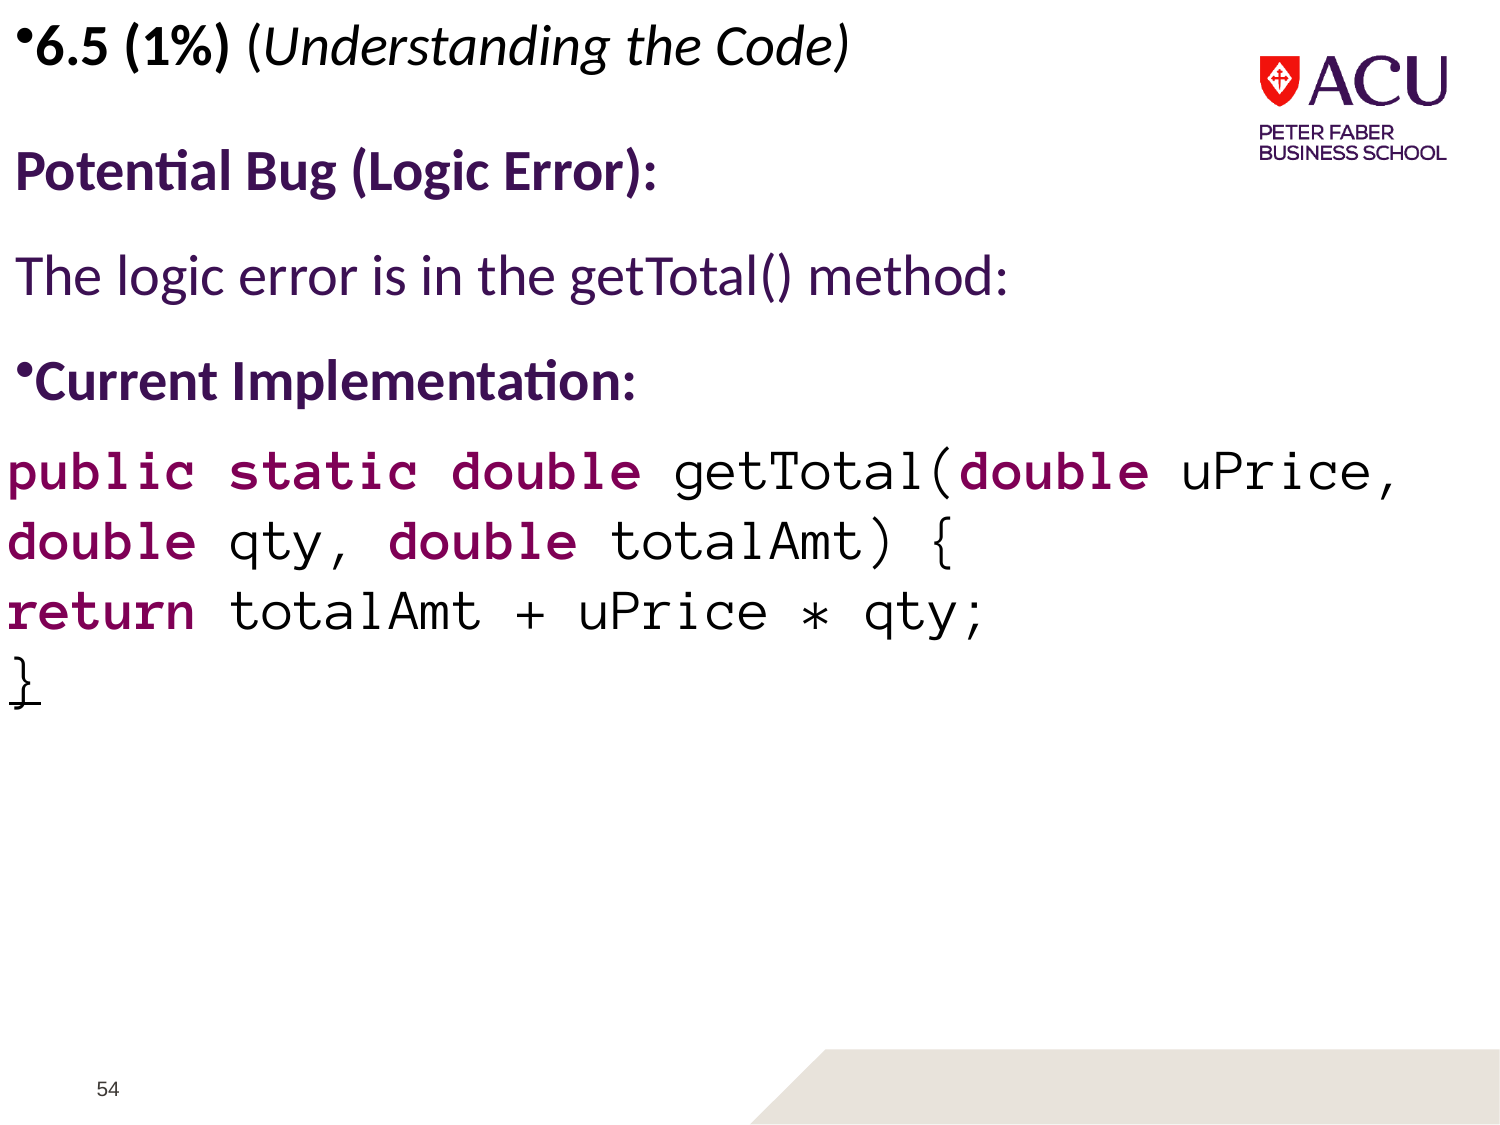

6.5 (1%) (Understanding the Code)
Potential Bug (Logic Error):
The logic error is in the getTotal() method:
Current Implementation:
public static double getTotal(double uPrice, double qty, double totalAmt) {
return totalAmt + uPrice * qty;
}
54